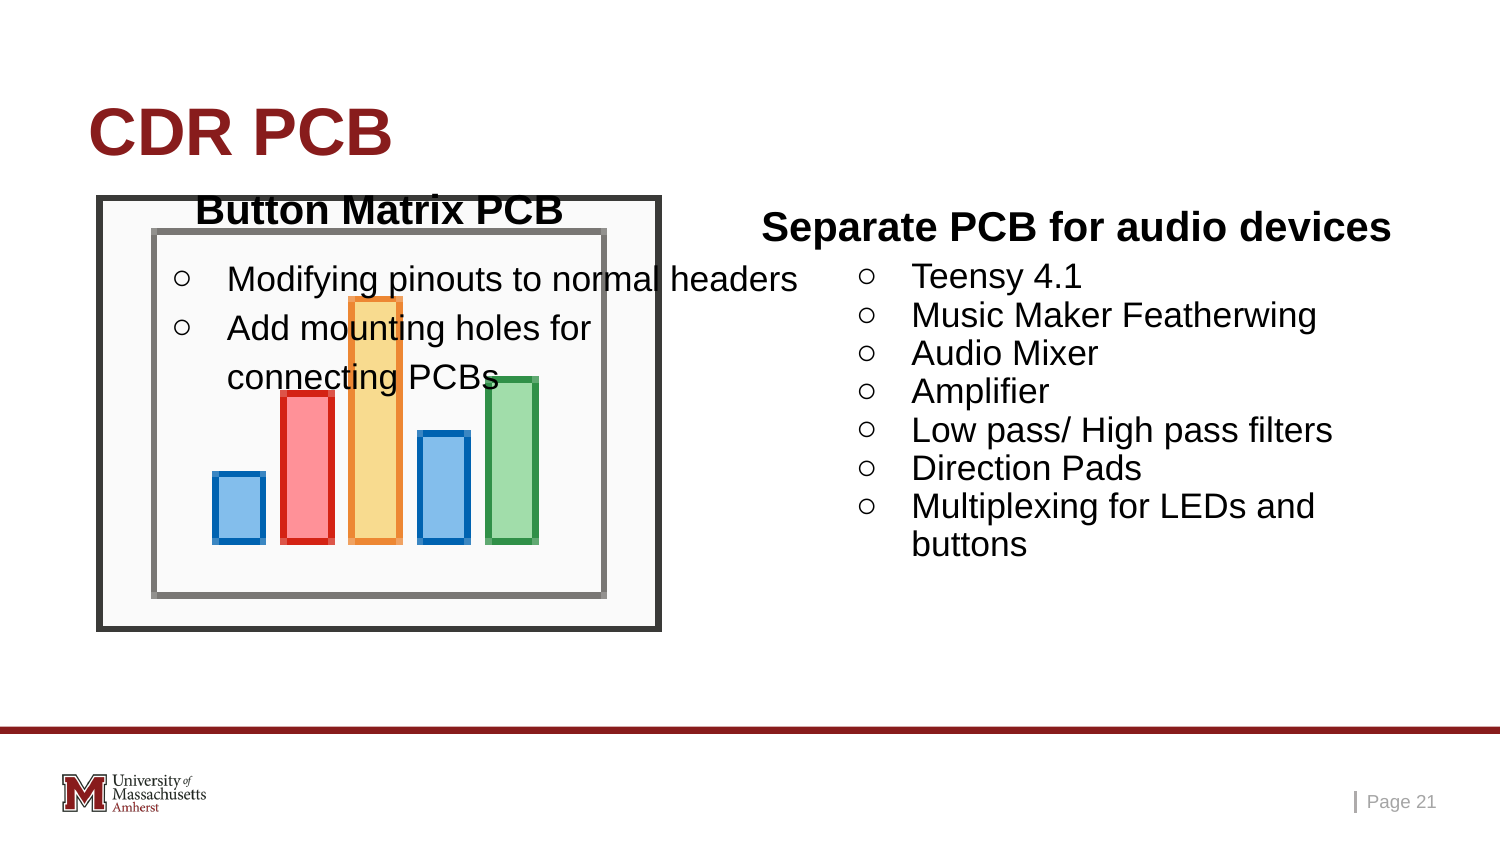

# CDR PCB
Button Matrix PCB
Modifying pinouts to normal headers
Add mounting holes for connecting PCBs

Separate PCB for audio devices
Teensy 4.1
Music Maker Featherwing
Audio Mixer
Amplifier
Low pass/ High pass filters
Direction Pads
Multiplexing for LEDs and buttons

Page 21